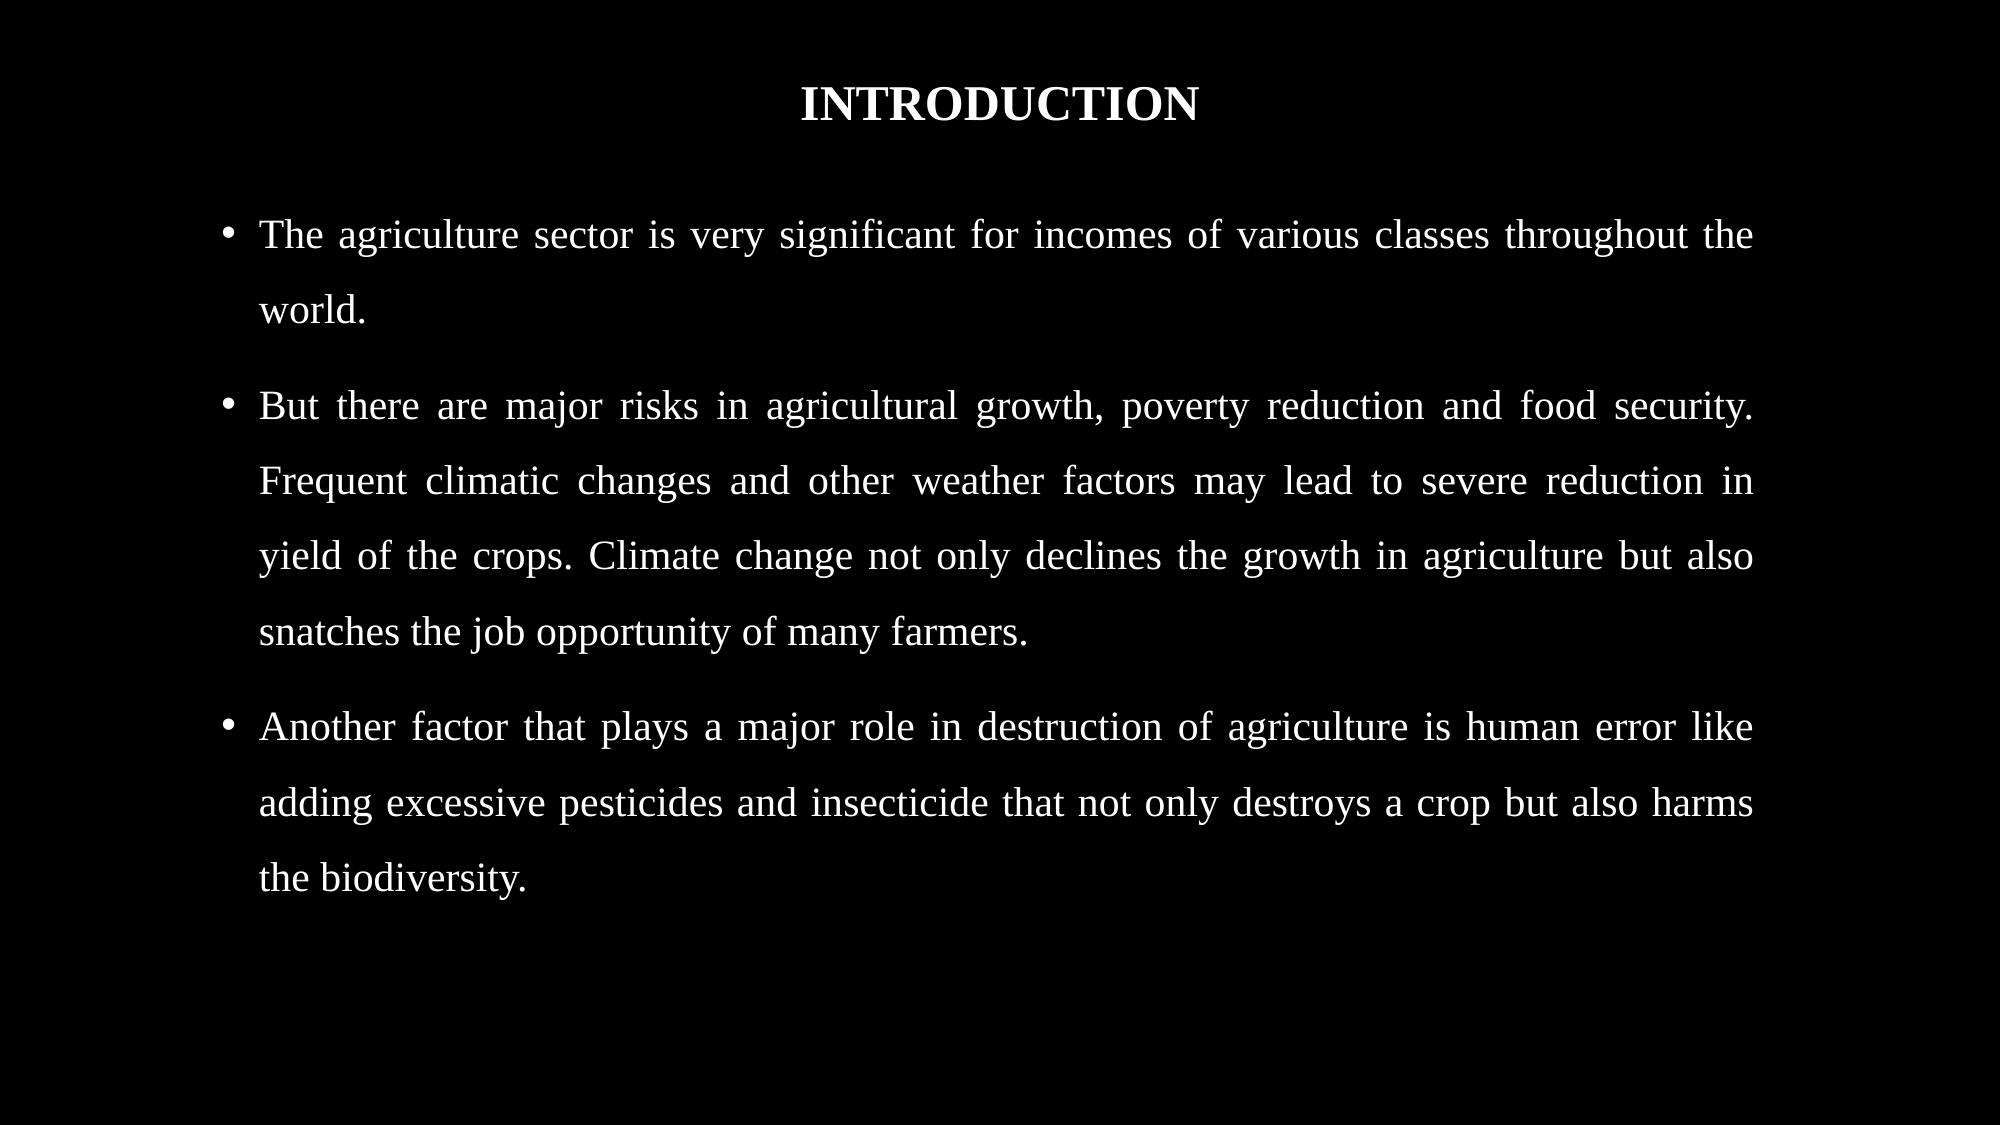

# INTRODUCTION
The agriculture sector is very significant for incomes of various classes throughout the world.
But there are major risks in agricultural growth, poverty reduction and food security. Frequent climatic changes and other weather factors may lead to severe reduction in yield of the crops. Climate change not only declines the growth in agriculture but also snatches the job opportunity of many farmers.
Another factor that plays a major role in destruction of agriculture is human error like adding excessive pesticides and insecticide that not only destroys a crop but also harms the biodiversity.